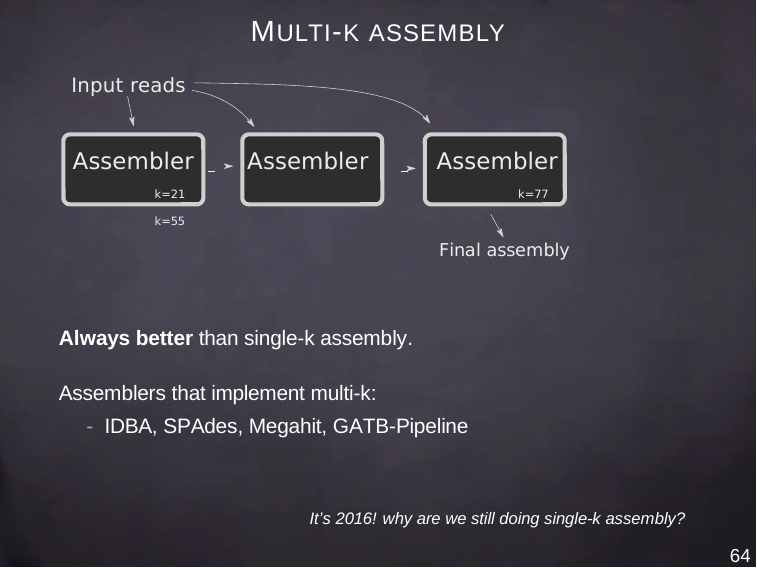

# MULTI-K ASSEMBLY
Input reads

Assembler   	 Assembler
k=21	k=55
 	 Assembler
k=77

Final assembly
Always better than single-k assembly.

Assemblers that implement multi-k:
-  IDBA, SPAdes, Megahit, GATB-Pipeline
It’s 2016! why are we still doing single-k assembly?
64